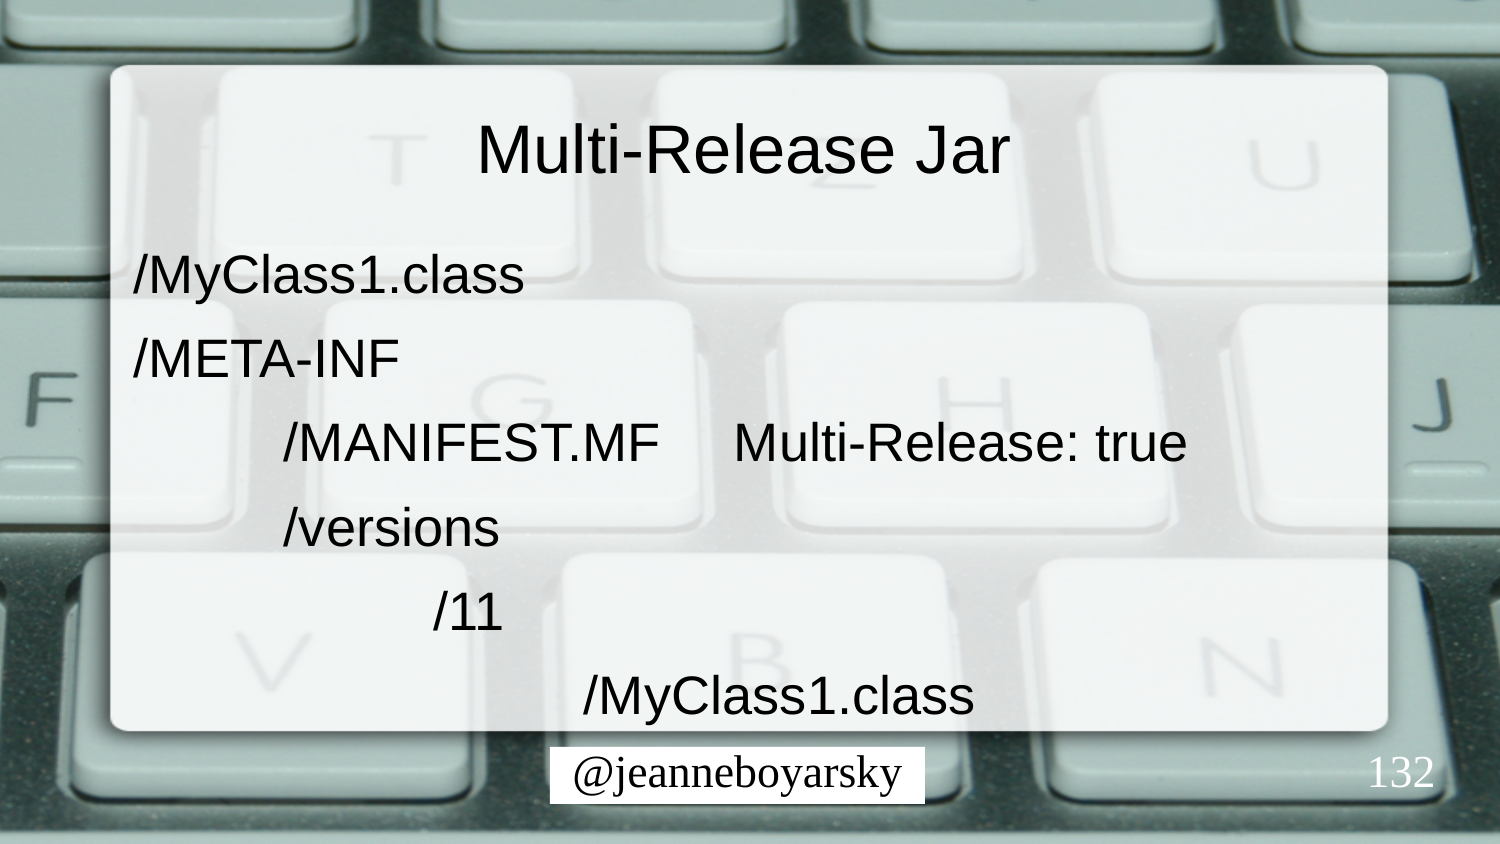

# Multi-Release Jar
/MyClass1.class
/META-INF
	/MANIFEST.MF 	Multi-Release: true
	/versions
		/11
			/MyClass1.class
132